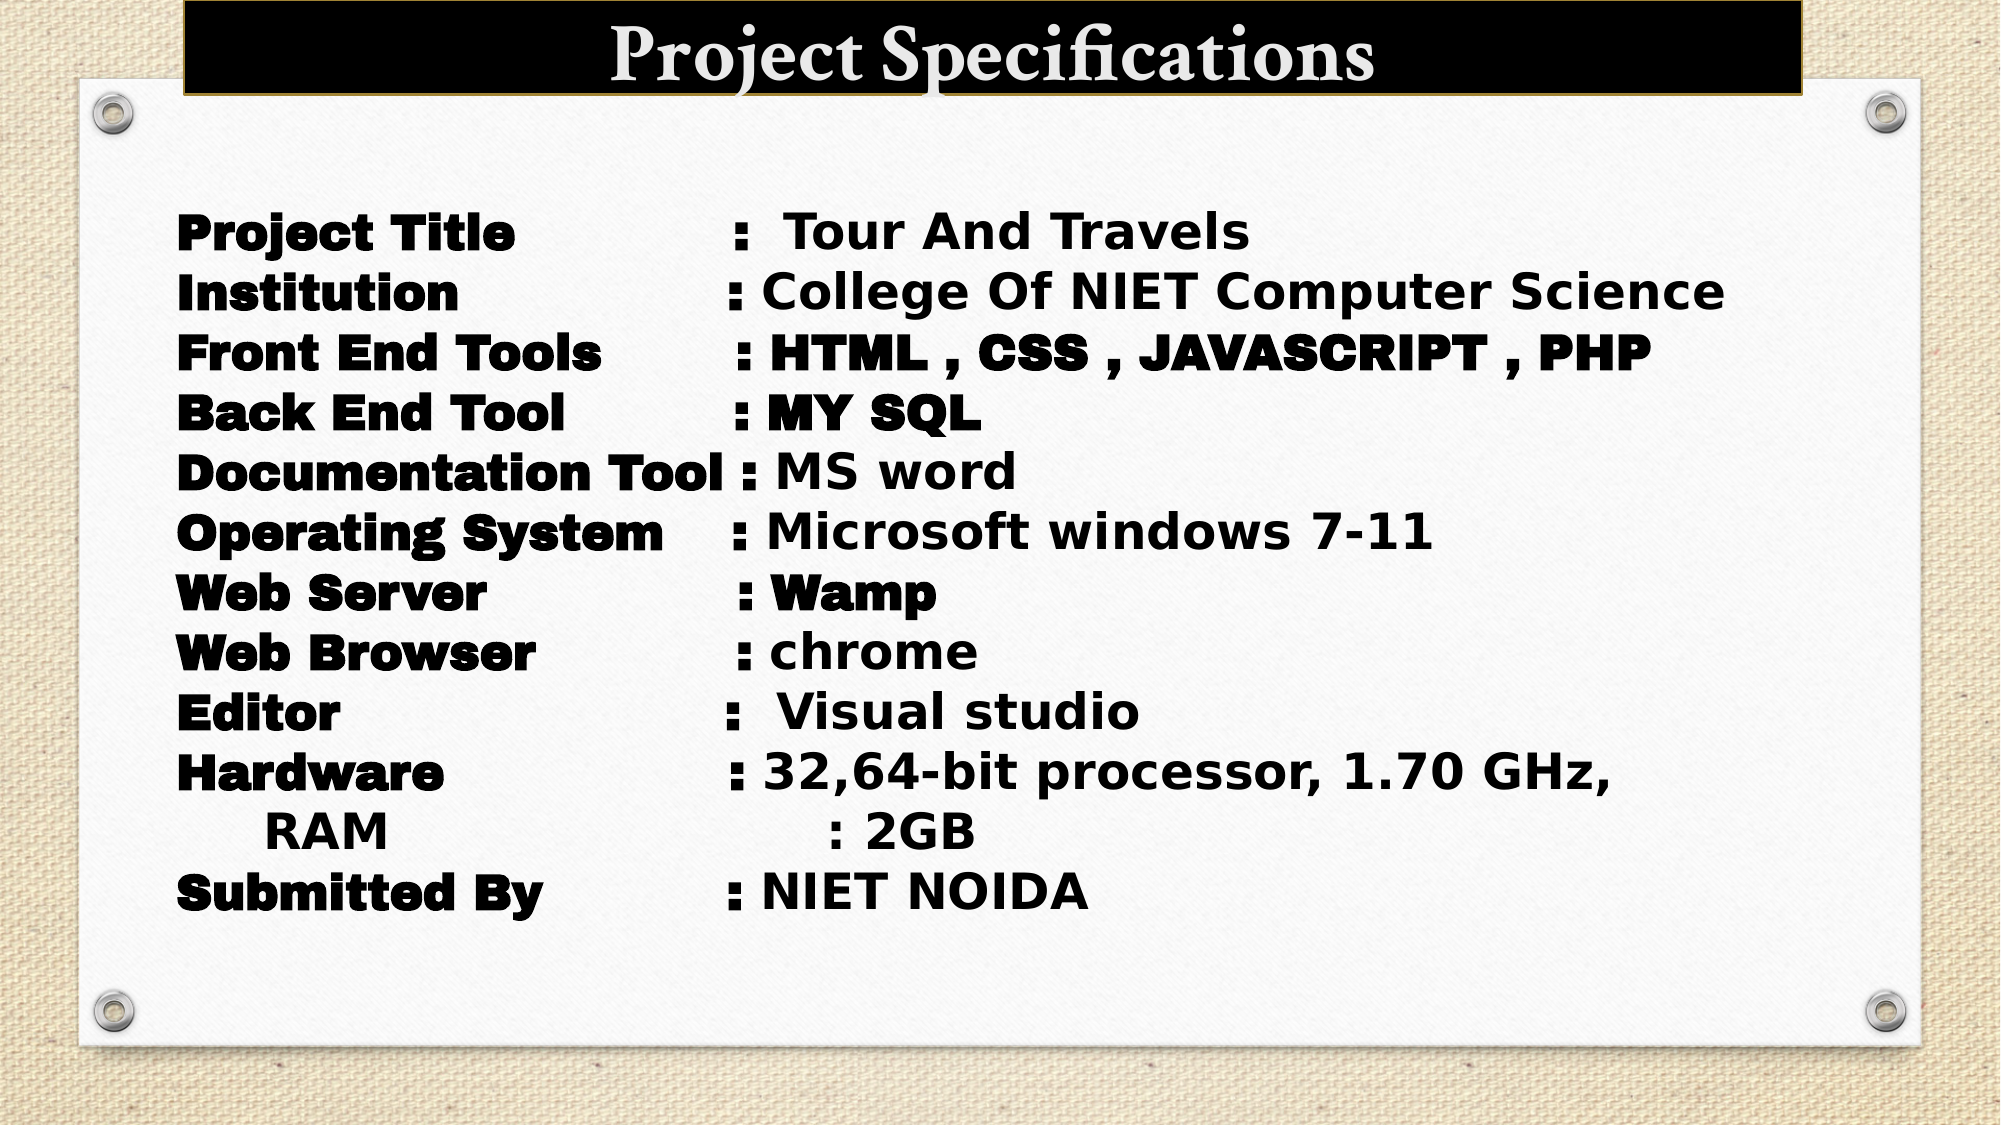

Project Specifications
Project Title             :  Tour And Travels
Institution                : College Of NIET Computer Science
Front End Tools        : HTML , CSS , JAVASCRIPT , PHP
Back End Tool          : MY SQL
Documentation Tool : MS word
Operating System    : Microsoft windows 7-11
Web Server               : Wamp
Web Browser            : chrome
Editor                       :  Visual studio
Hardware                 : 32,64-bit processor, 1.70 GHz,                   RAM                         : 2GB
Submitted By           : NIET NOIDA